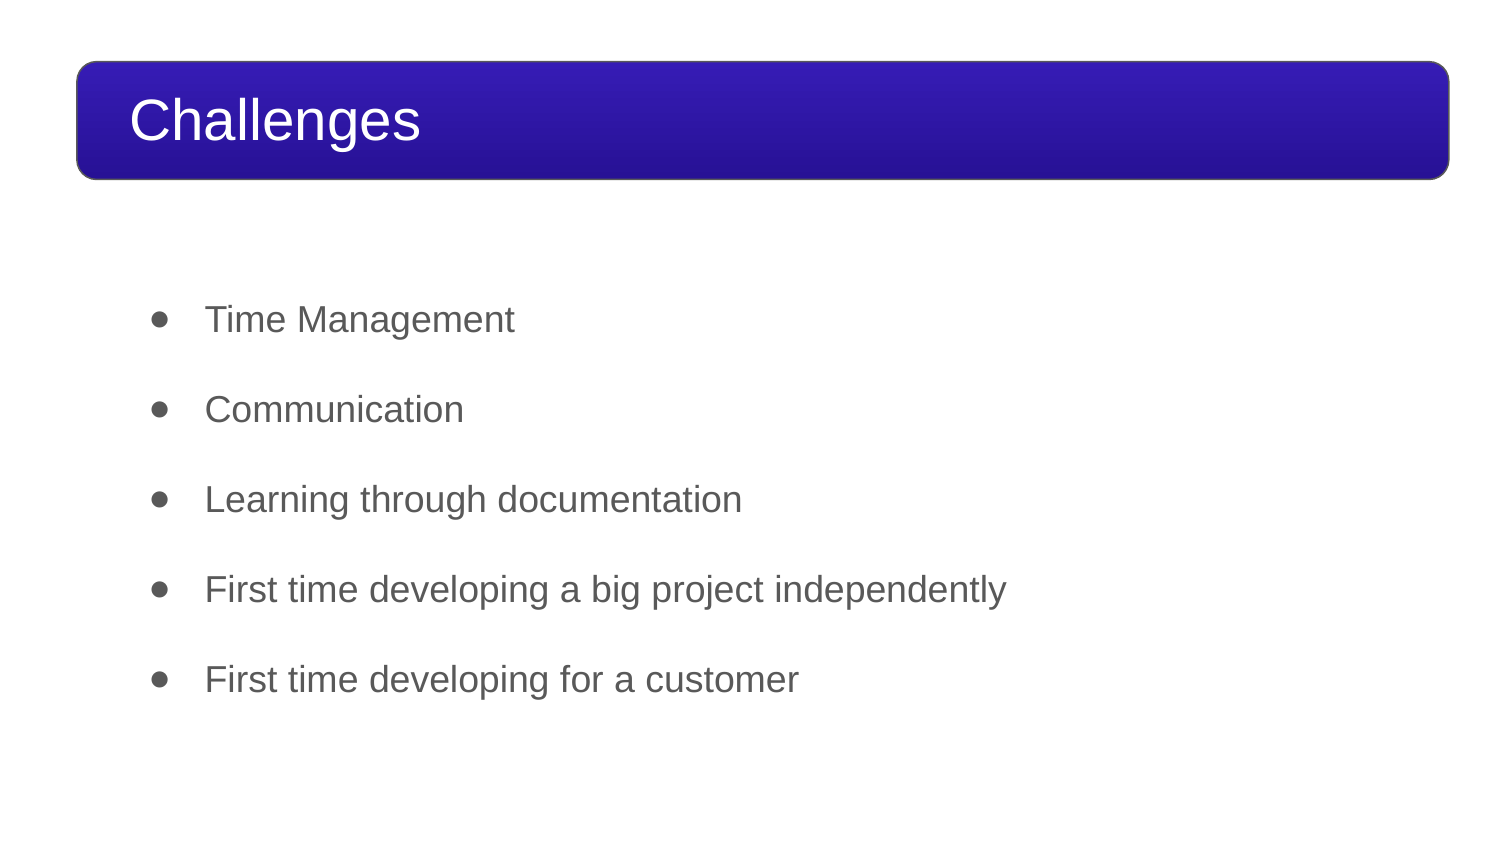

# Challenges
Time Management
Communication
Learning through documentation
First time developing a big project independently
First time developing for a customer